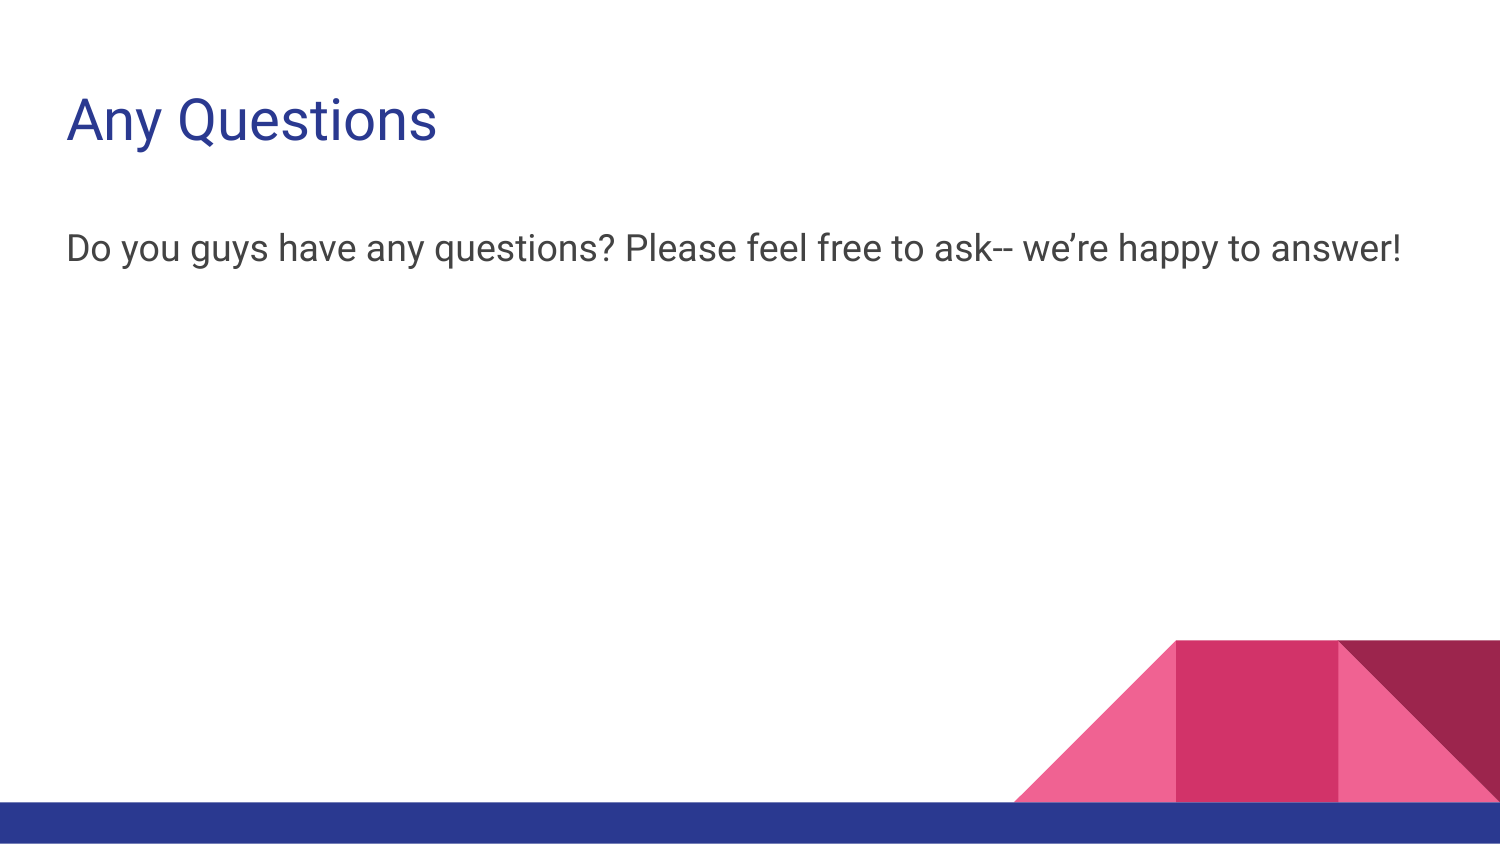

# Any Questions
Do you guys have any questions? Please feel free to ask-- we’re happy to answer!